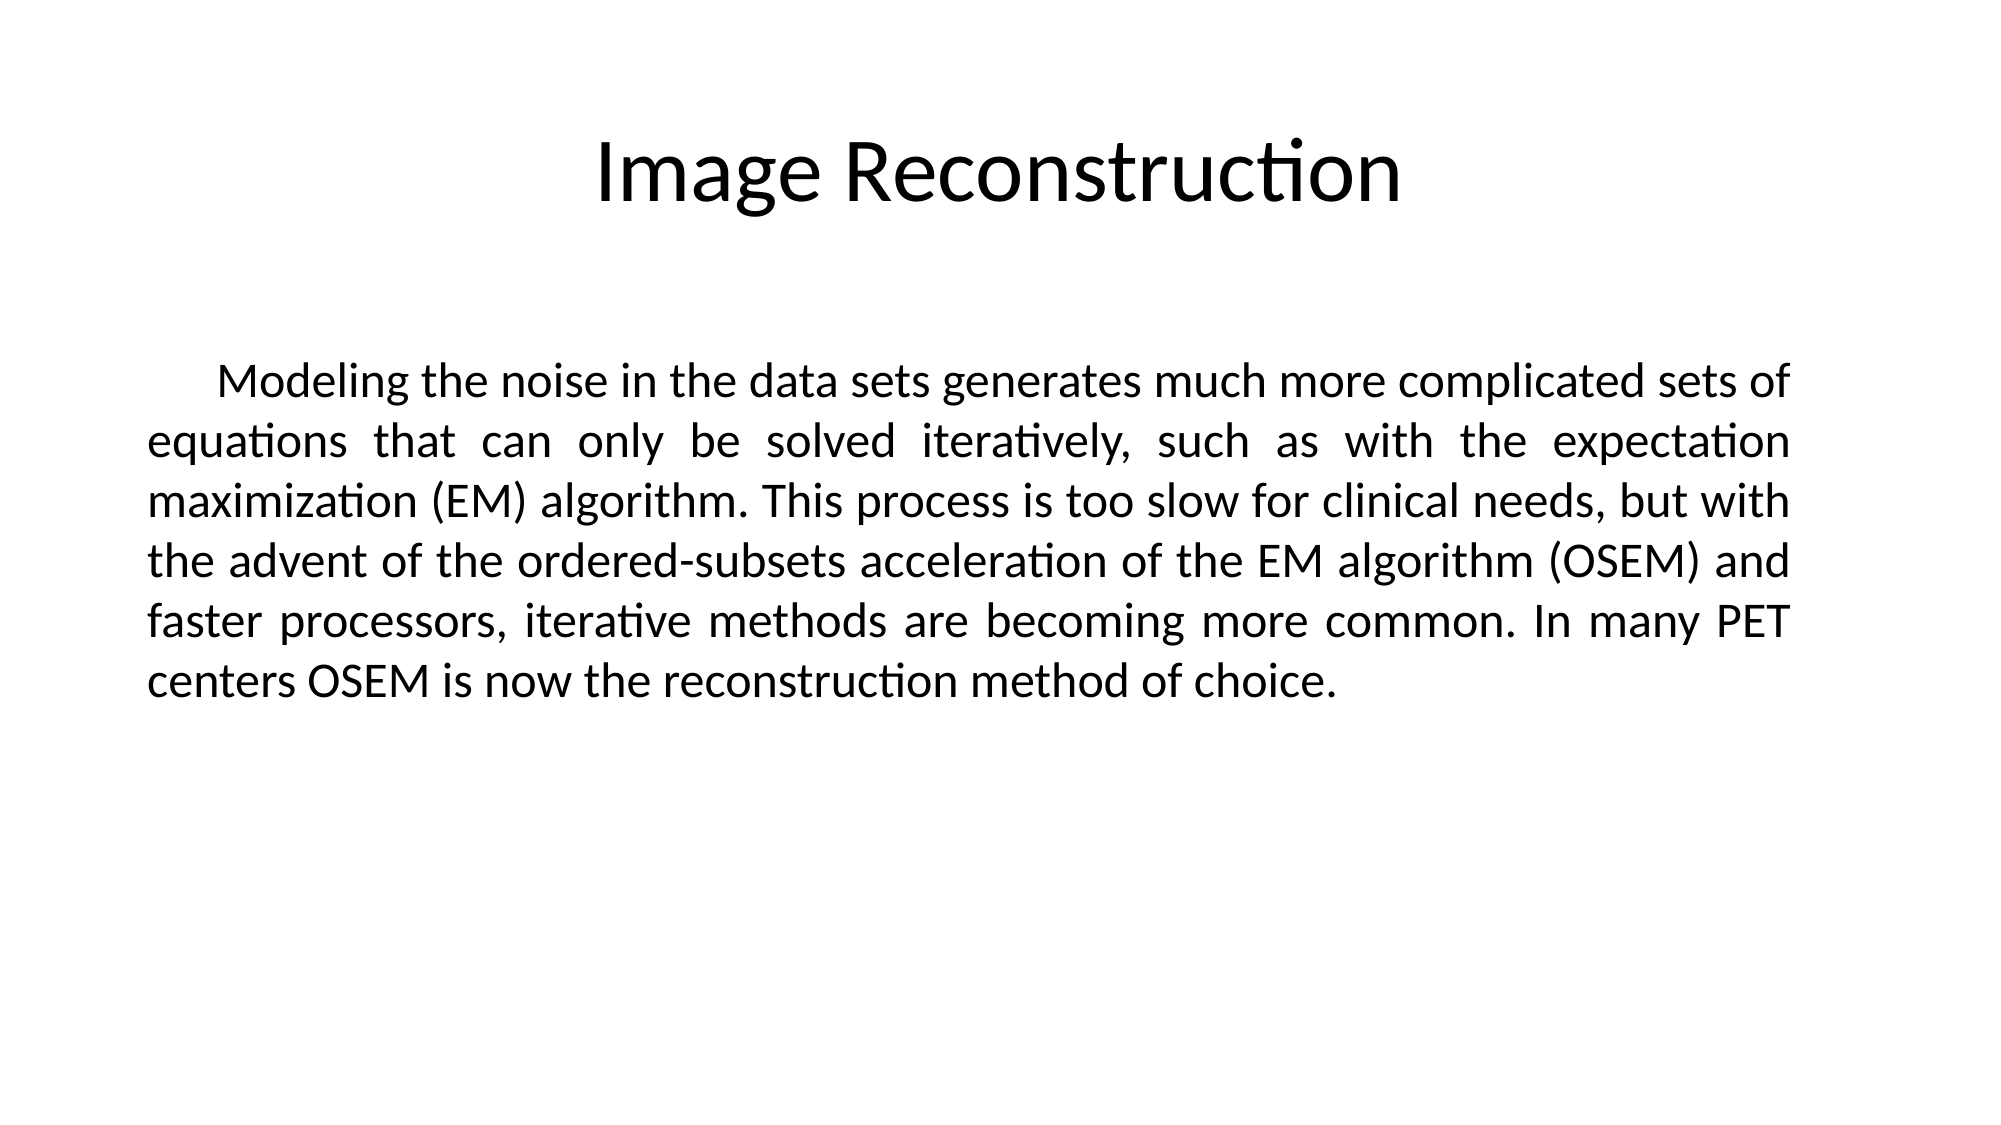

Image Reconstruction
      Modeling the noise in the data sets generates much more complicated sets of equations that can only be solved iteratively, such as with the expectation maximization (EM) algorithm. This process is too slow for clinical needs, but with the advent of the ordered-subsets acceleration of the EM algorithm (OSEM) and faster processors, iterative methods are becoming more common. In many PET centers OSEM is now the reconstruction method of choice.